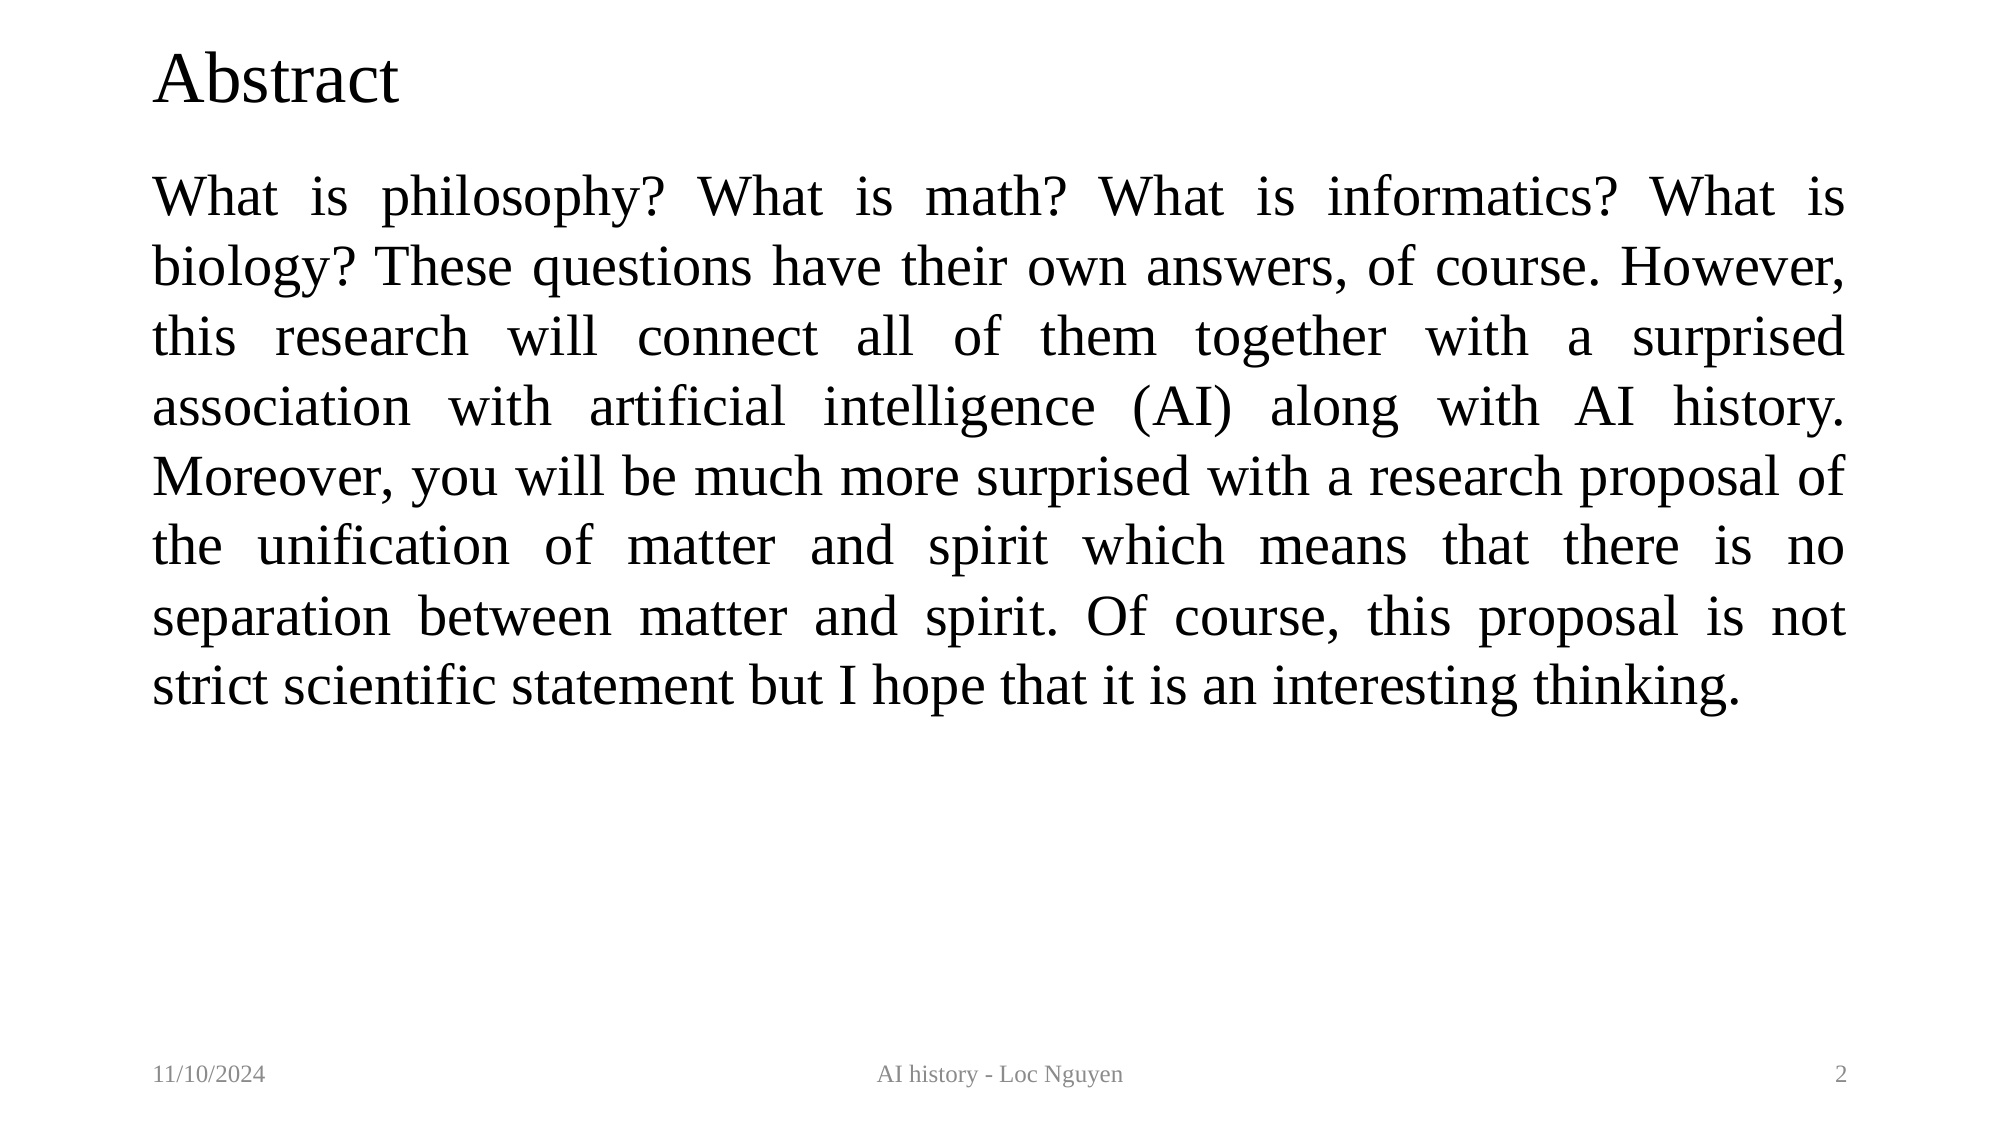

# Abstract
What is philosophy? What is math? What is informatics? What is biology? These questions have their own answers, of course. However, this research will connect all of them together with a surprised association with artificial intelligence (AI) along with AI history. Moreover, you will be much more surprised with a research proposal of the unification of matter and spirit which means that there is no separation between matter and spirit. Of course, this proposal is not strict scientific statement but I hope that it is an interesting thinking.
11/10/2024
AI history - Loc Nguyen
2